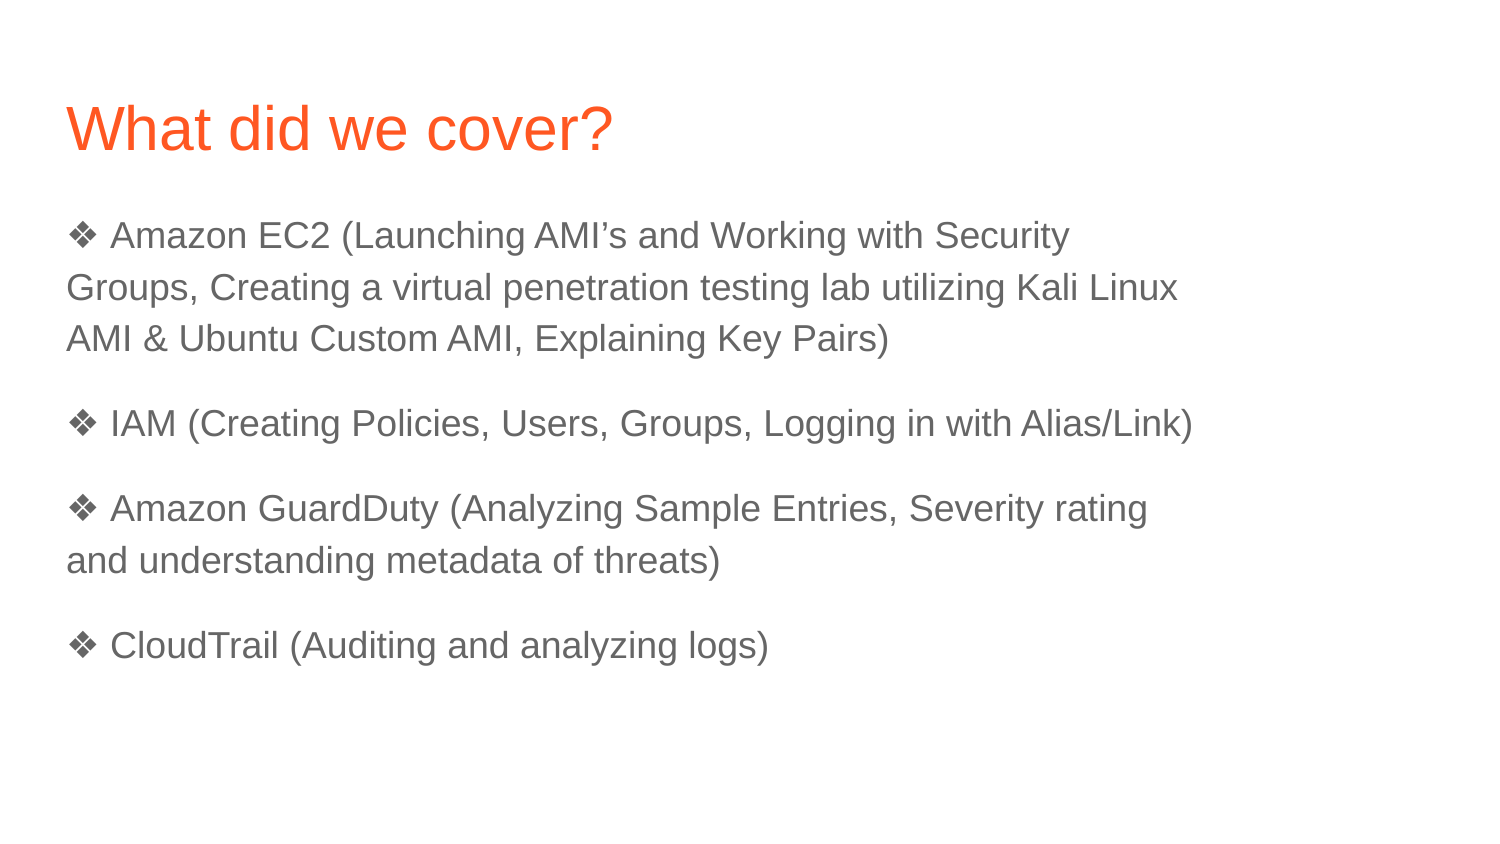

# What did we cover?
❖ Amazon EC2 (Launching AMI’s and Working with Security Groups, Creating a virtual penetration testing lab utilizing Kali Linux AMI & Ubuntu Custom AMI, Explaining Key Pairs)
❖ IAM (Creating Policies, Users, Groups, Logging in with Alias/Link)
❖ Amazon GuardDuty (Analyzing Sample Entries, Severity rating and understanding metadata of threats)
❖ CloudTrail (Auditing and analyzing logs)